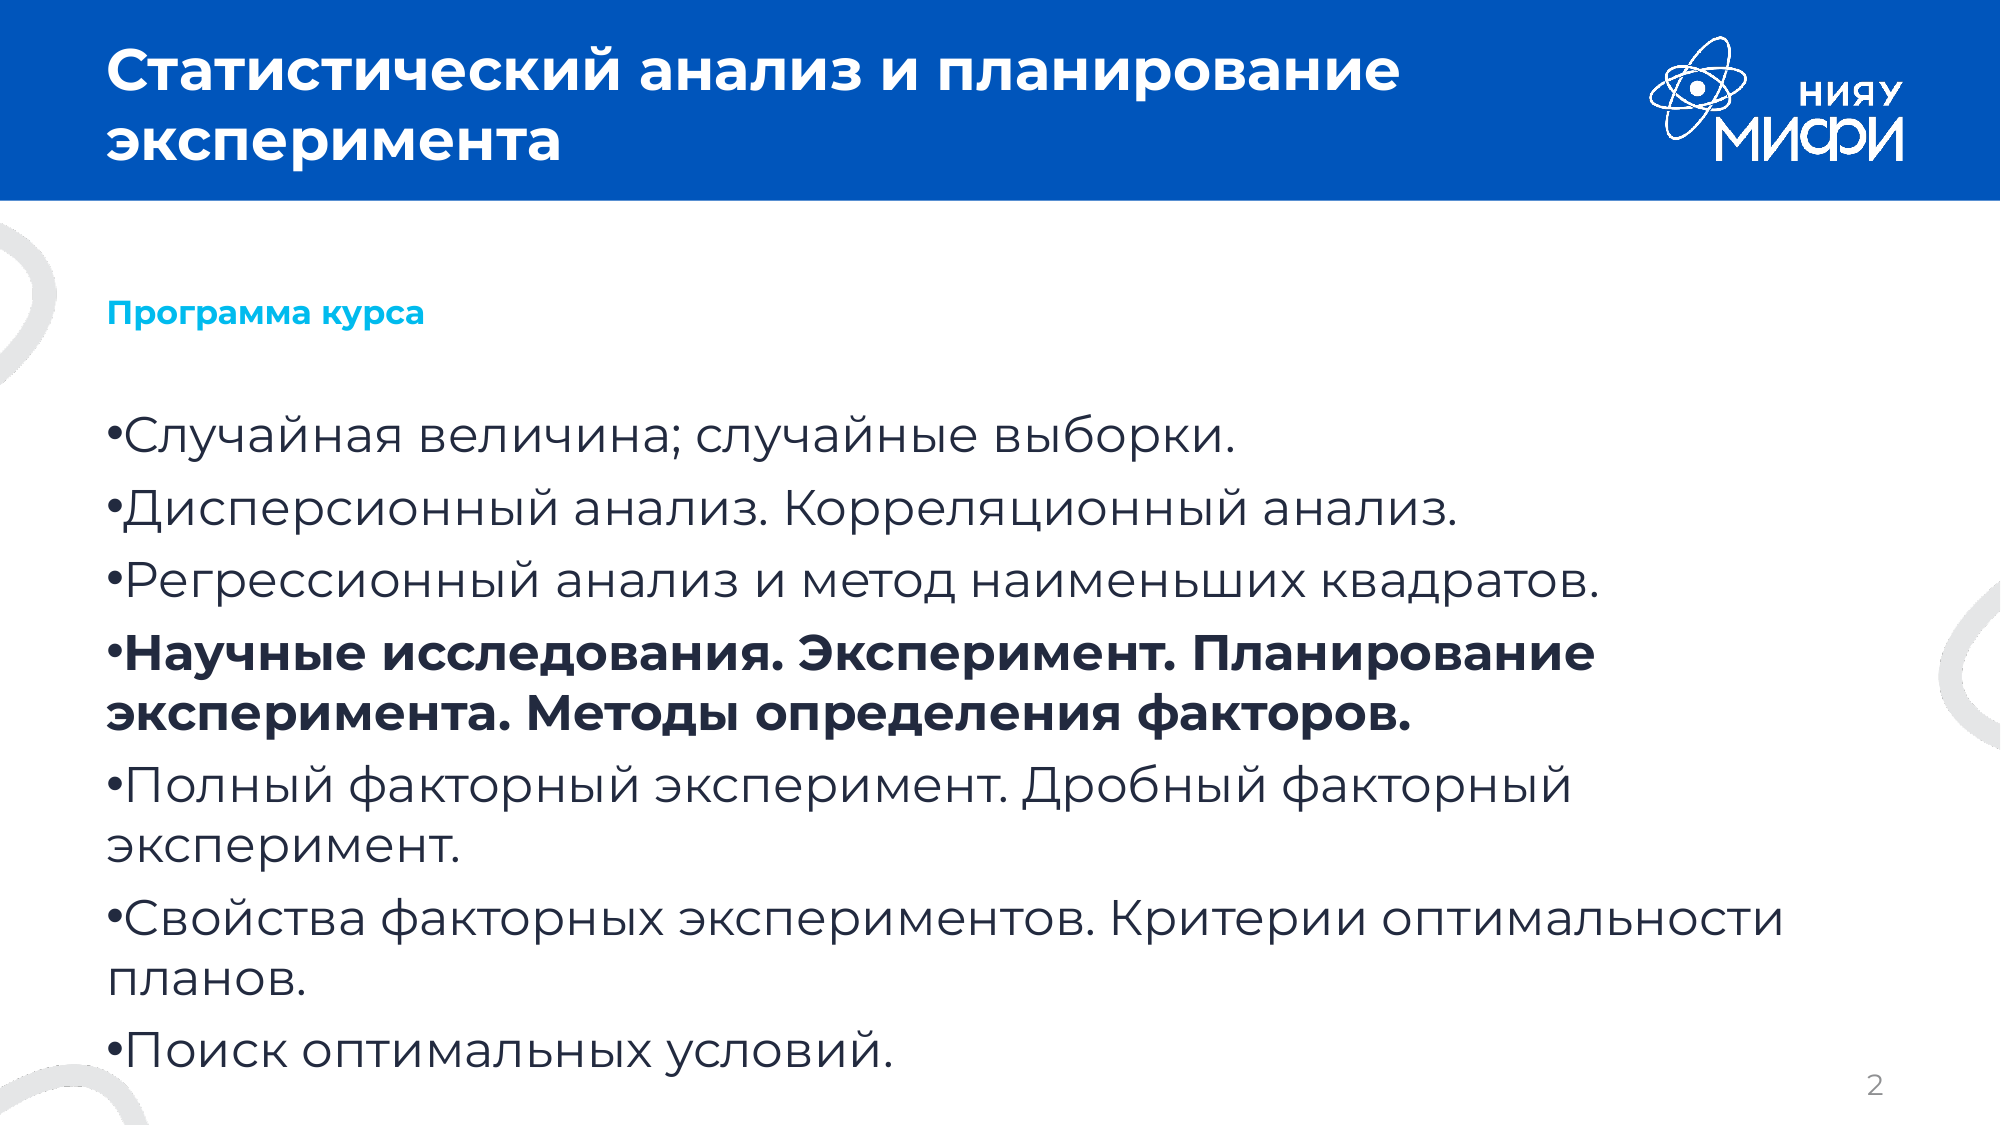

# Статистический анализ и планирование эксперимента
Программа курса
Случайная величина; случайные выборки.
Дисперсионный анализ. Корреляционный анализ.
Регрессионный анализ и метод наименьших квадратов.
Научные исследования. Эксперимент. Планирование эксперимента. Методы определения факторов.
Полный факторный эксперимент. Дробный факторный эксперимент.
Свойства факторных экспериментов. Критерии оптимальности планов.
Поиск оптимальных условий.